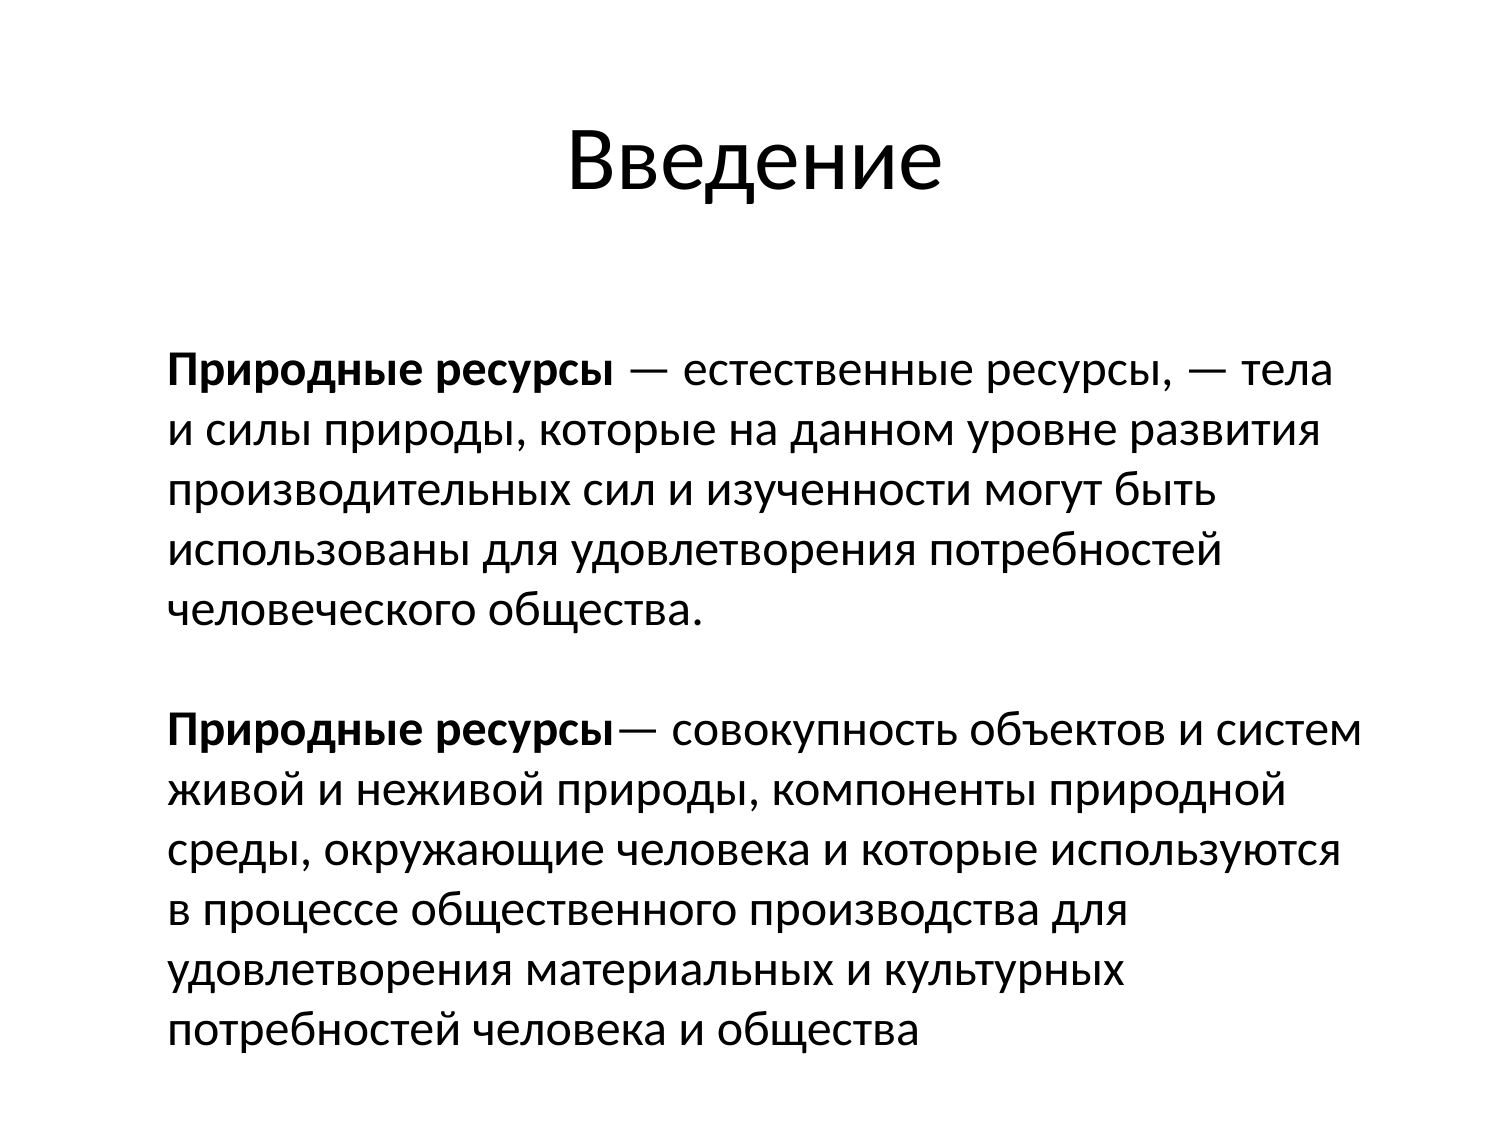

Введение
Природные ресурсы — естественные ресурсы, — тела и силы природы, которые на данном уровне развития производительных сил и изученности могут быть использованы для удовлетворения потребностей человеческого общества.

Природные ресурсы— совокупность объектов и систем живой и неживой природы, компоненты природной среды, окружающие человека и которые используются в процессе общественного производства для удовлетворения материальных и культурных потребностей человека и общества